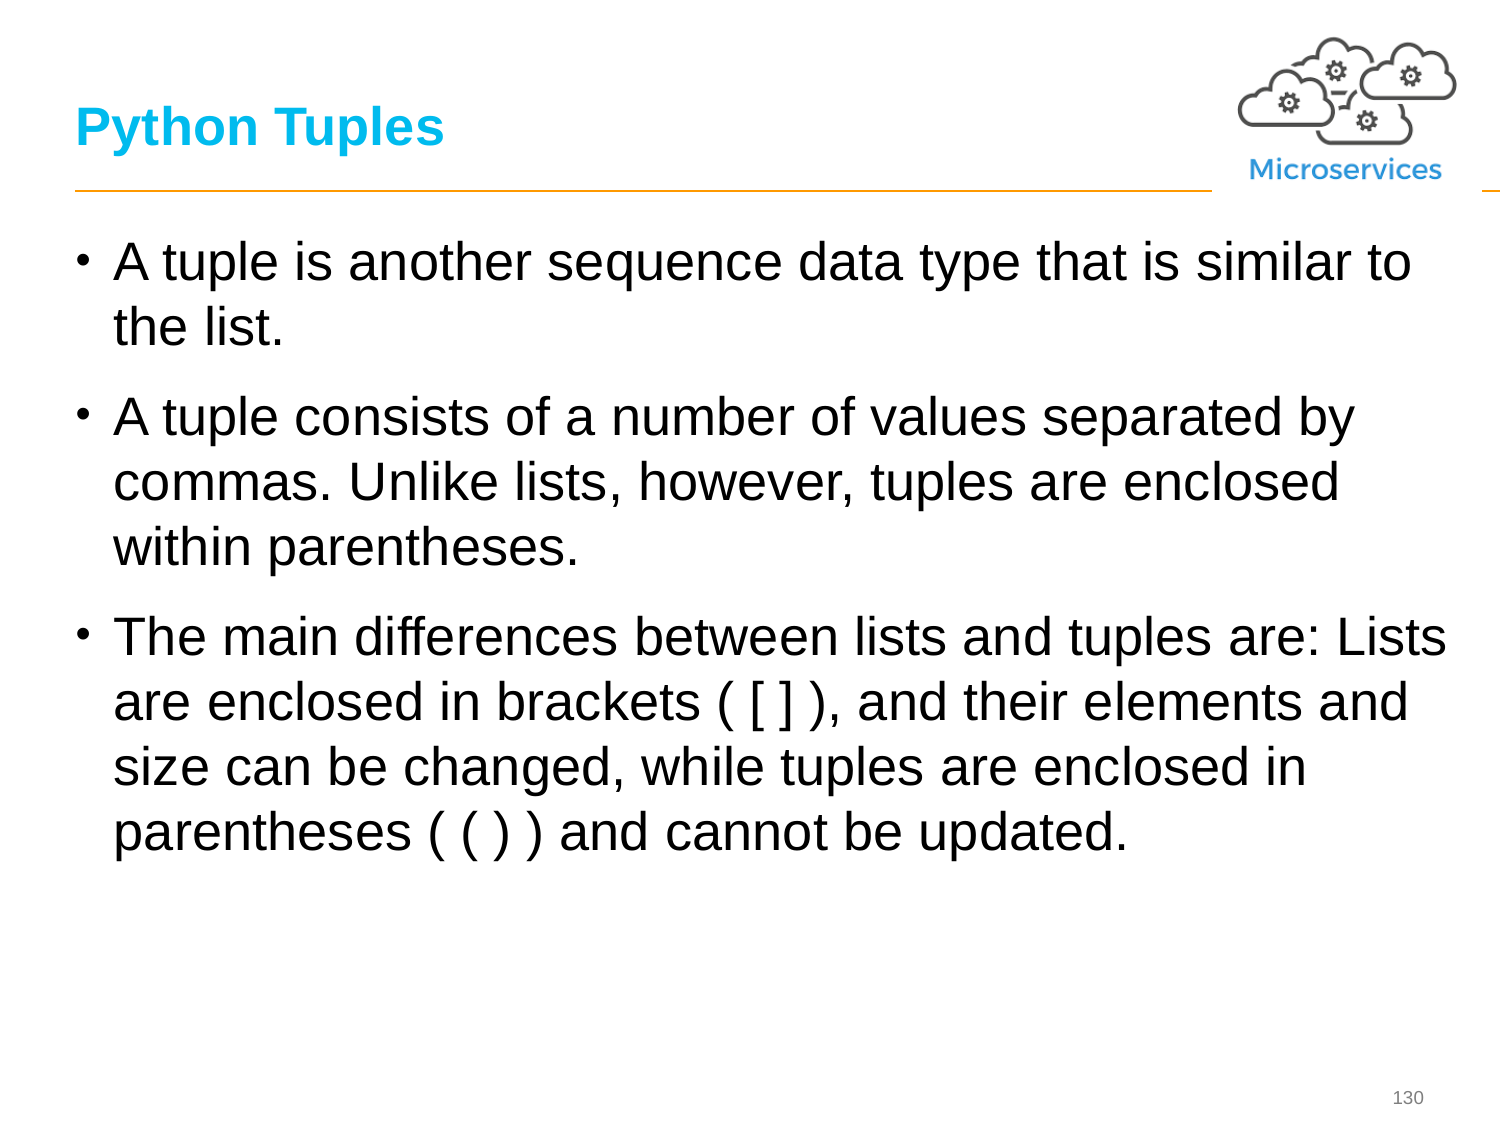

130
# Python Tuples
A tuple is another sequence data type that is similar to the list.
A tuple consists of a number of values separated by commas. Unlike lists, however, tuples are enclosed within parentheses.
The main differences between lists and tuples are: Lists are enclosed in brackets ( [ ] ), and their elements and size can be changed, while tuples are enclosed in parentheses ( ( ) ) and cannot be updated.